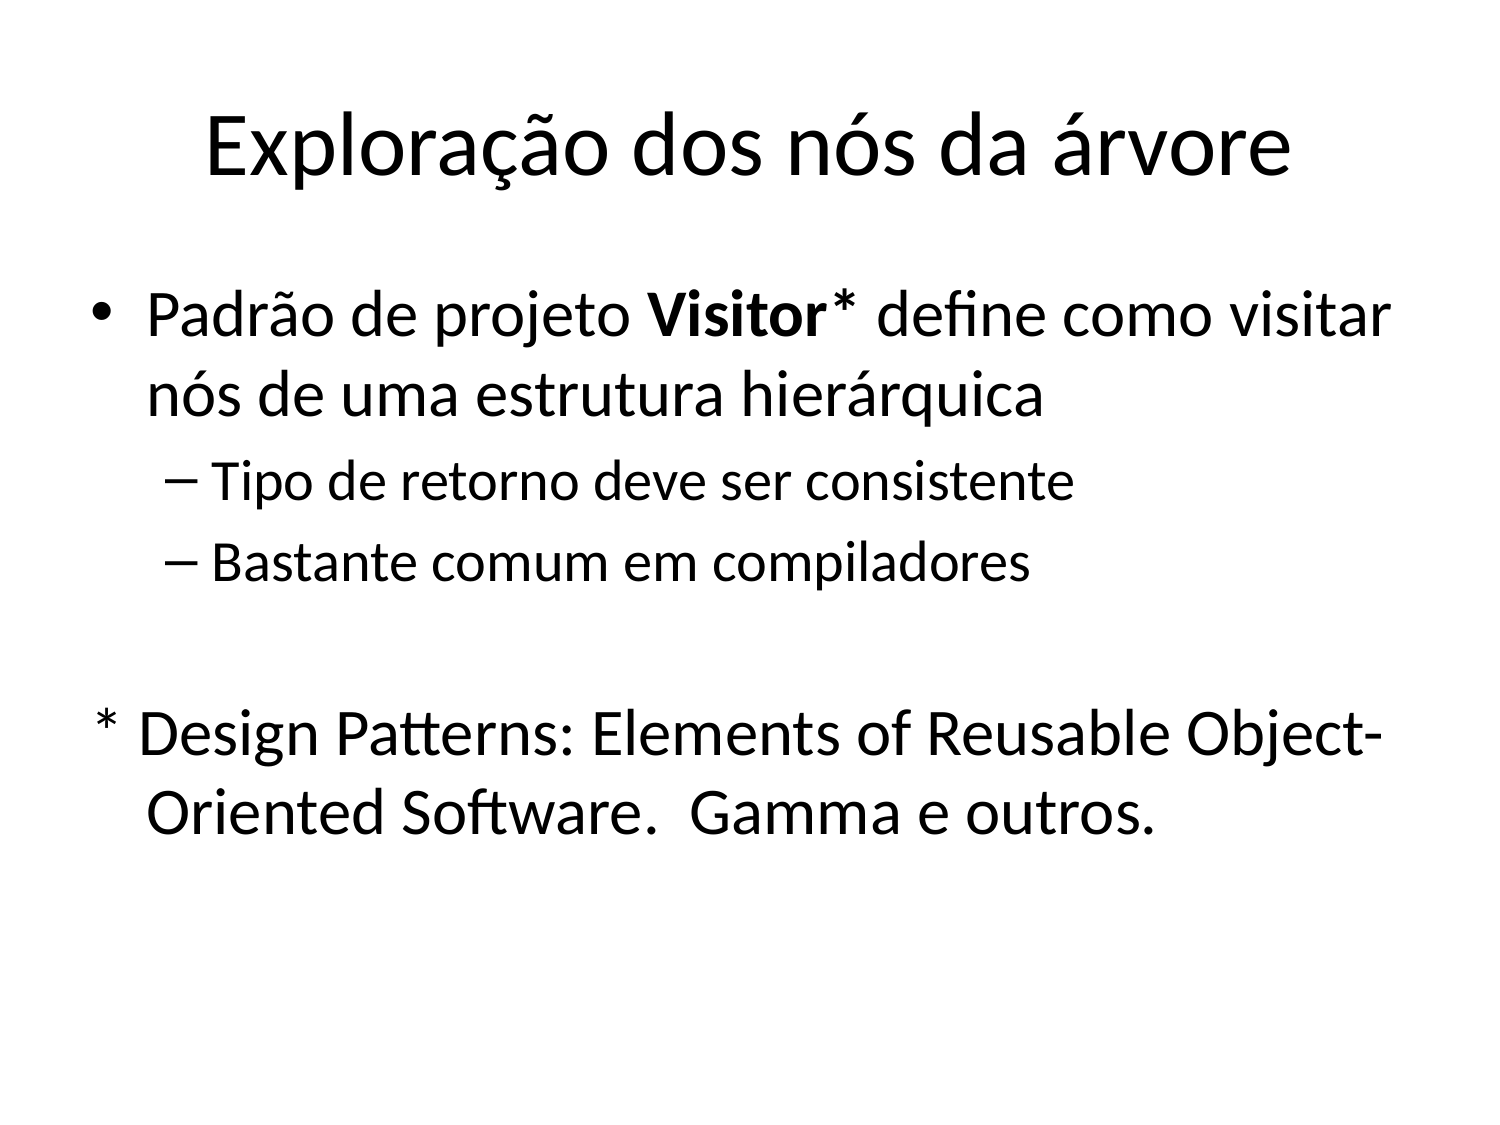

# Exploração dos nós da árvore
Padrão de projeto Visitor* define como visitar nós de uma estrutura hierárquica
Tipo de retorno deve ser consistente
Bastante comum em compiladores

* Design Patterns: Elements of Reusable Object-Oriented Software.  Gamma e outros.